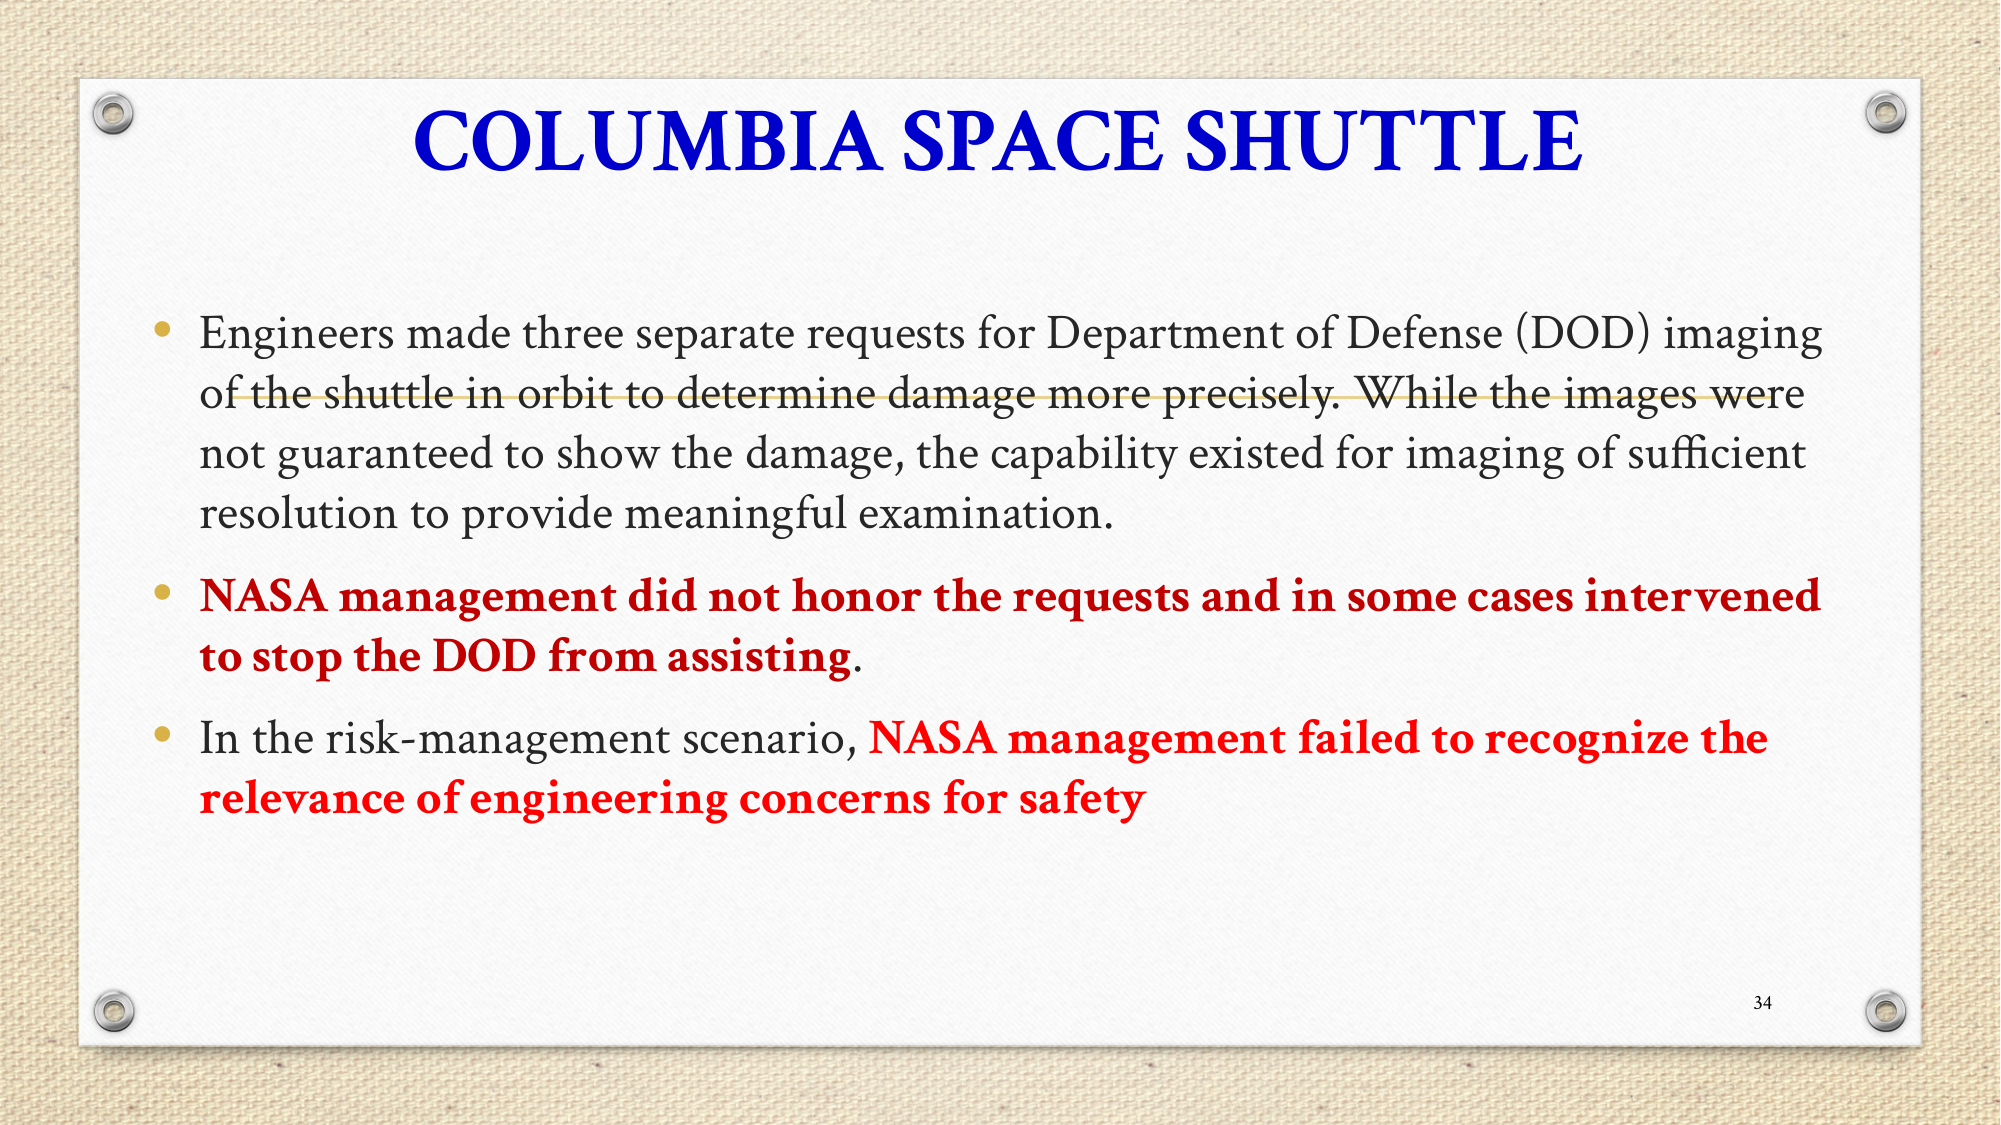

# COLUMBIA SPACE SHUTTLE

Engineers made three separate requests for Department of Defense (DOD) imaging of the shuttle in orbit to determine damage more precisely. While the images were not guaranteed to show the damage, the capability existed for imaging of sufficient resolution to provide meaningful examination.
NASA management did not honor the requests and in some cases intervened to stop the DOD from assisting.
In the risk-management scenario, NASA management failed to recognize the relevance of engineering concerns for safety

34